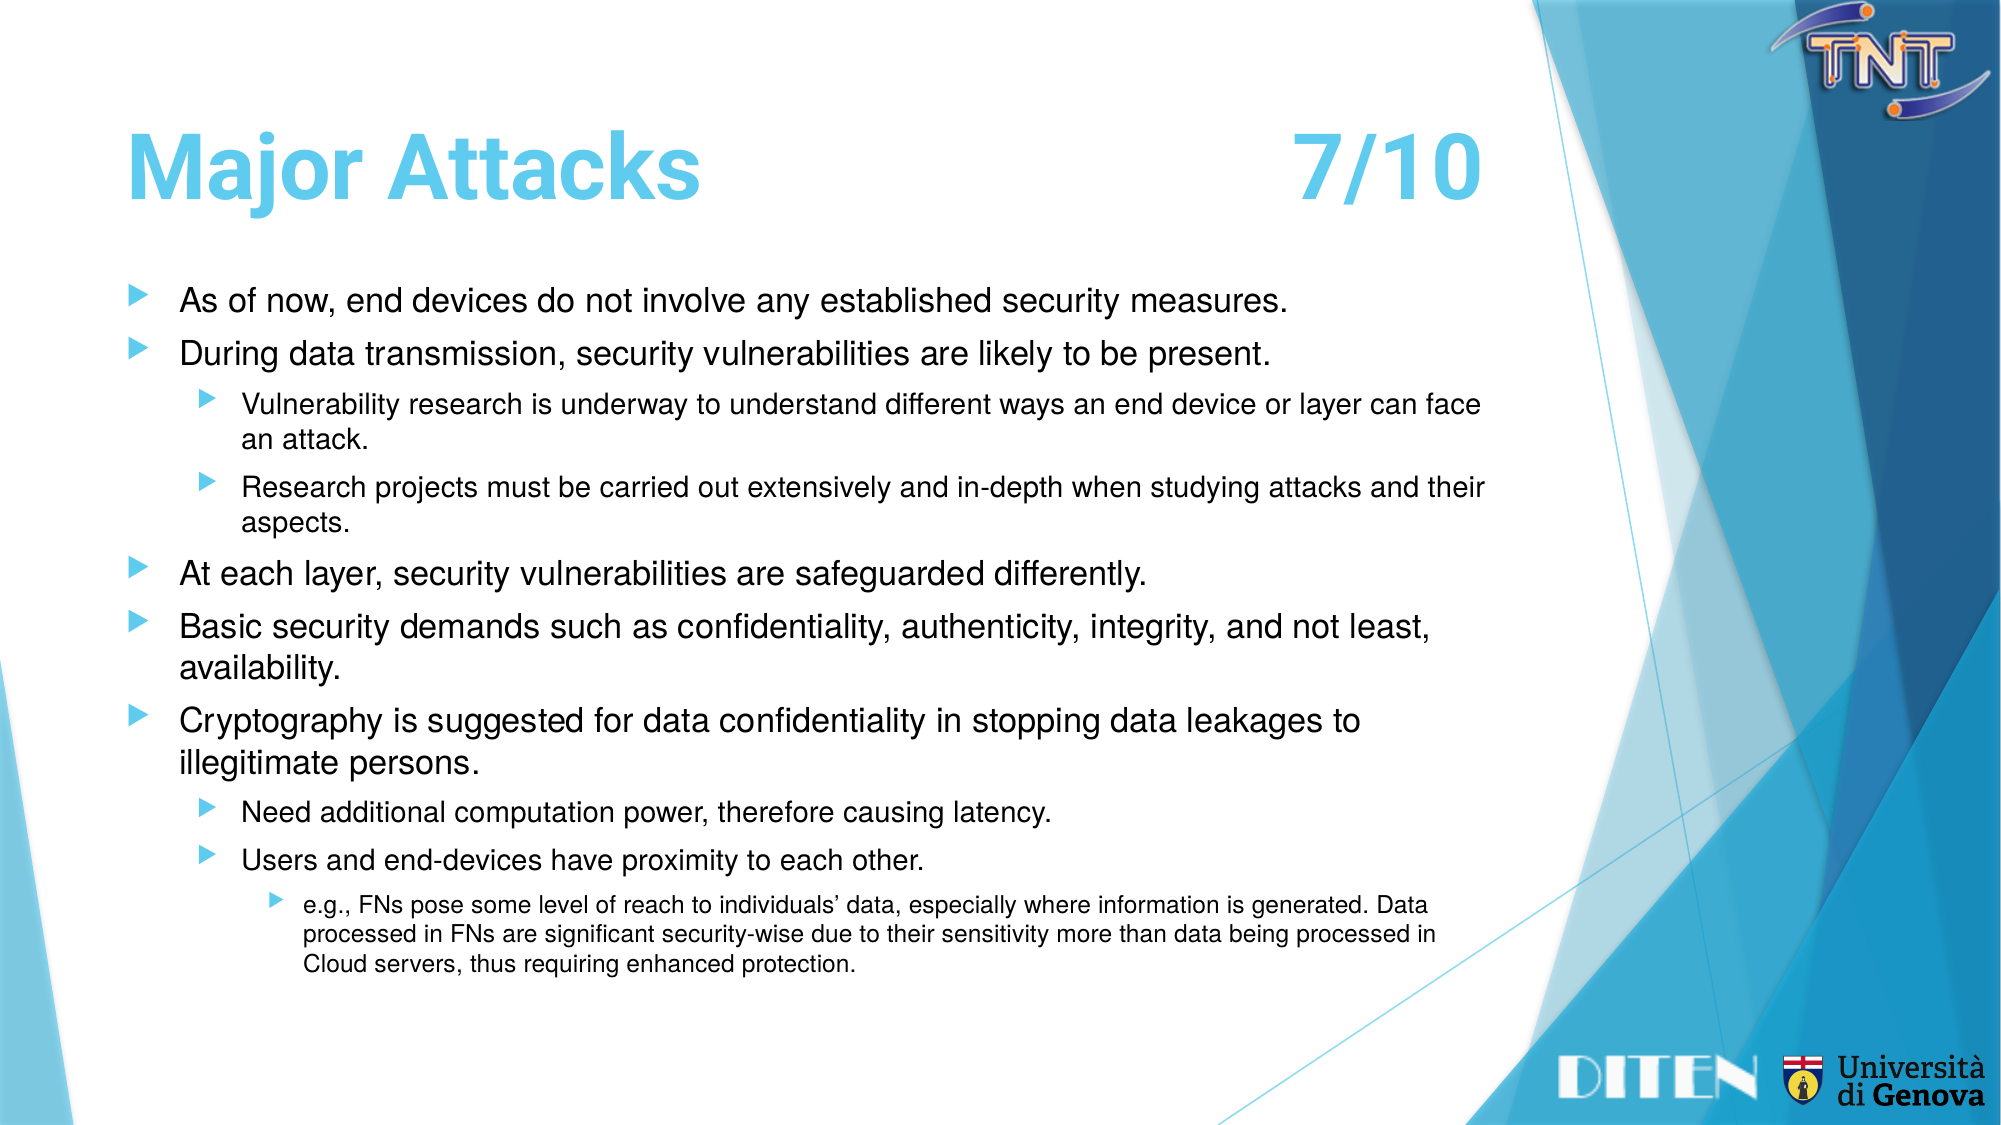

# Major Attacks	7/10
As of now, end devices do not involve any established security measures.
During data transmission, security vulnerabilities are likely to be present.
Vulnerability research is underway to understand different ways an end device or layer can face an attack.
Research projects must be carried out extensively and in-depth when studying attacks and their aspects.
At each layer, security vulnerabilities are safeguarded differently.
Basic security demands such as confidentiality, authenticity, integrity, and not least, availability.
Cryptography is suggested for data confidentiality in stopping data leakages to illegitimate persons.
Need additional computation power, therefore causing latency.
Users and end-devices have proximity to each other.
e.g., FNs pose some level of reach to individuals’ data, especially where information is generated. Data processed in FNs are significant security-wise due to their sensitivity more than data being processed in Cloud servers, thus requiring enhanced protection.